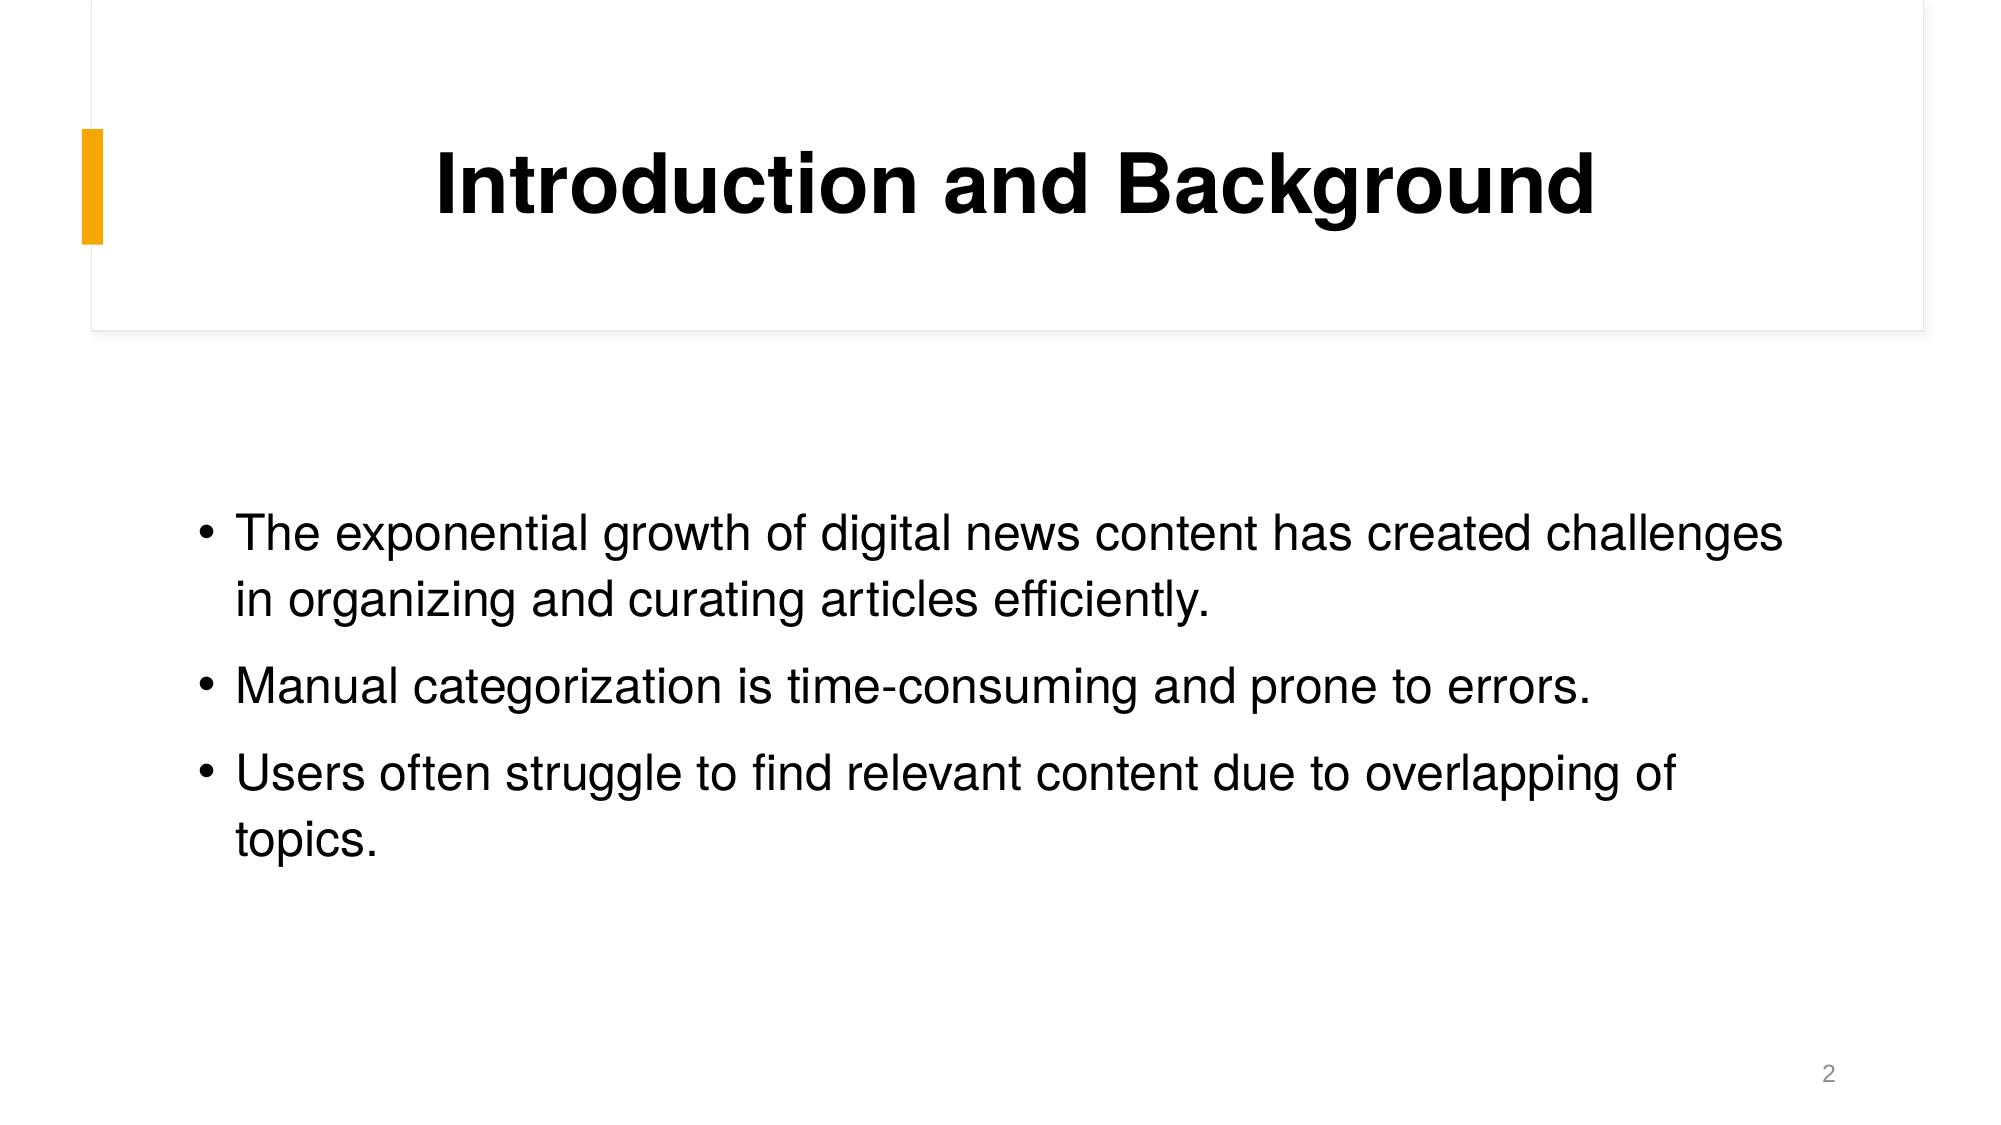

# Introduction and Background

The exponential growth of digital news content has created challenges in organizing and curating articles efficiently.
Manual categorization is time-consuming and prone to errors.
Users often struggle to find relevant content due to overlapping of topics.

2